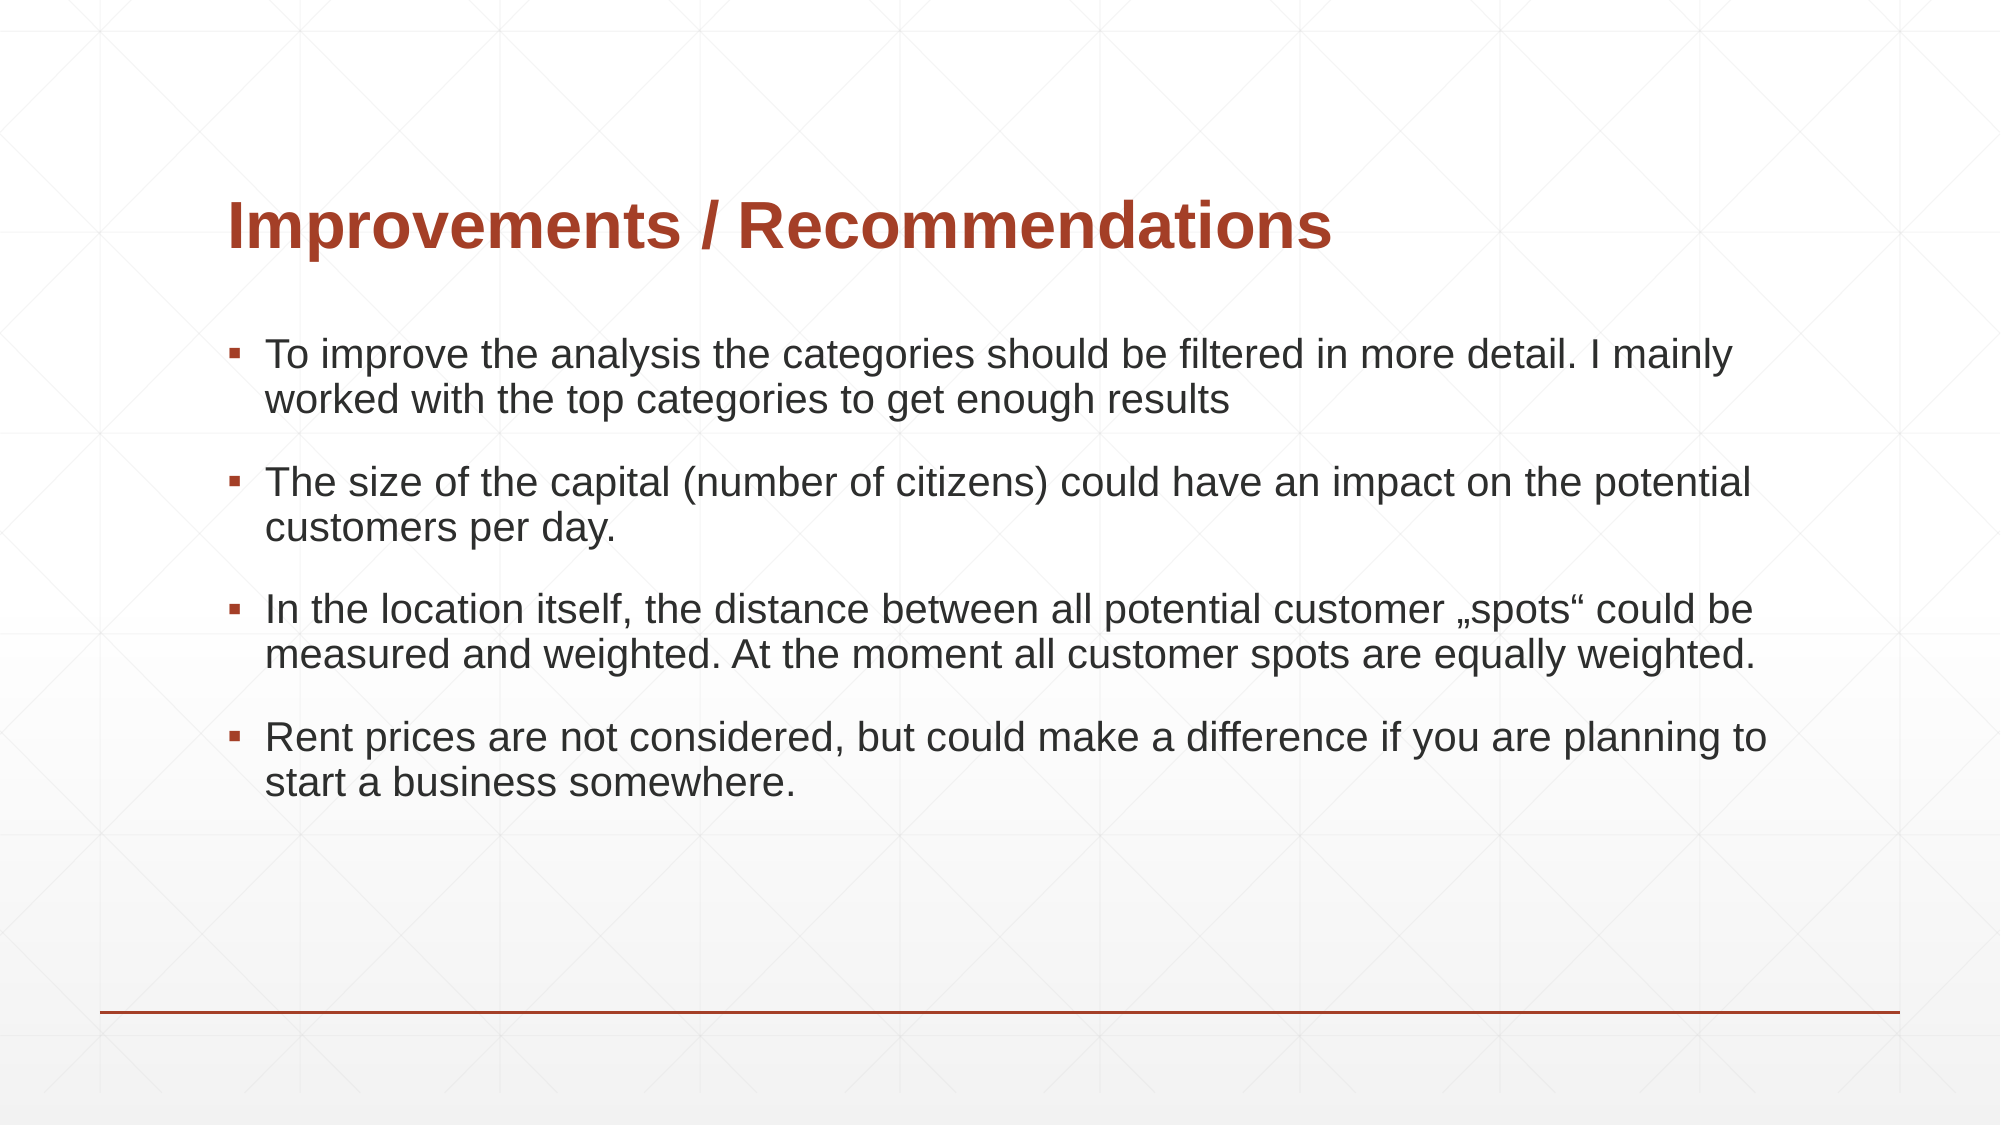

# Improvements / Recommendations
To improve the analysis the categories should be filtered in more detail. I mainly worked with the top categories to get enough results
The size of the capital (number of citizens) could have an impact on the potential customers per day.
In the location itself, the distance between all potential customer „spots“ could be measured and weighted. At the moment all customer spots are equally weighted.
Rent prices are not considered, but could make a difference if you are planning to start a business somewhere.